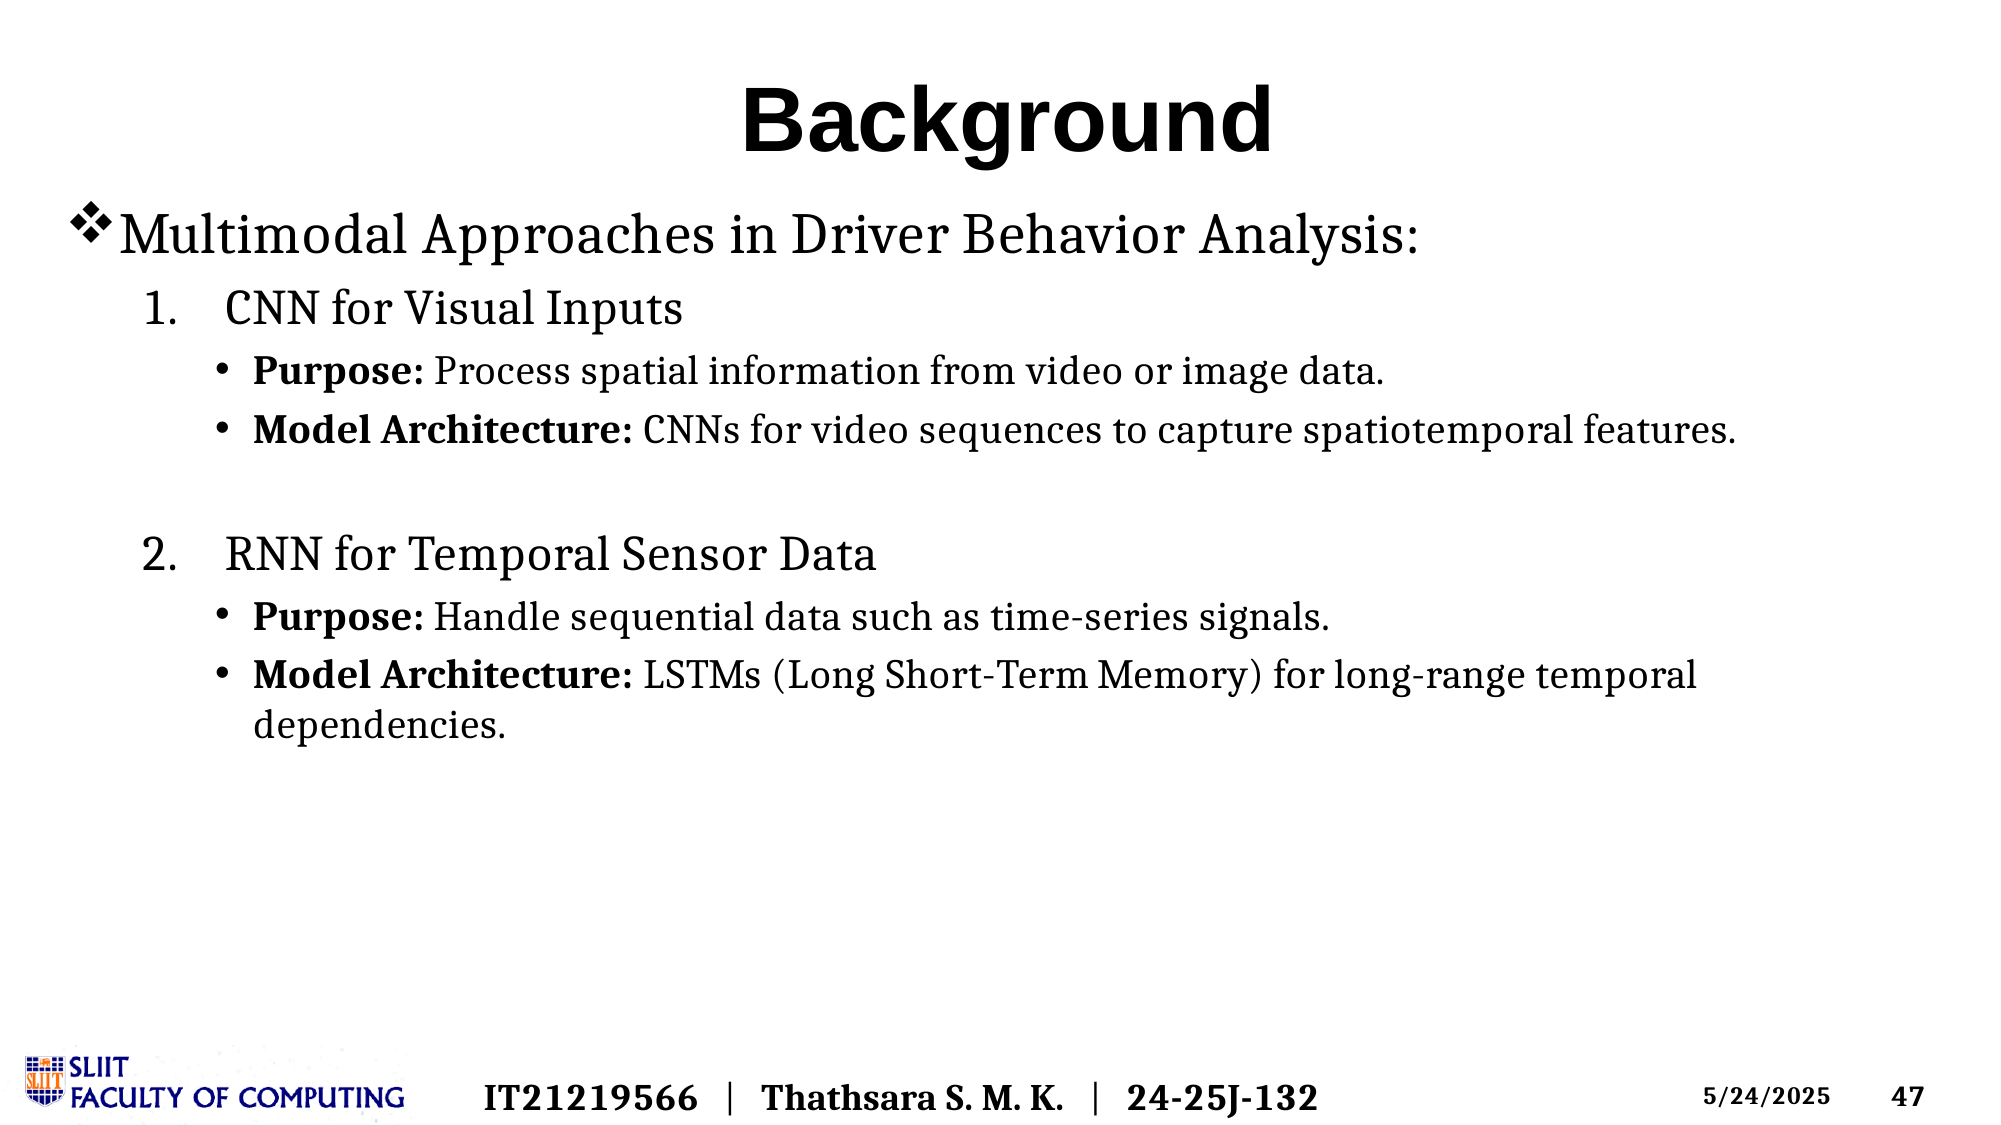

# Background
Multimodal Approaches in Driver Behavior Analysis:
CNN for Visual Inputs
Purpose: Process spatial information from video or image data.
Model Architecture: CNNs for video sequences to capture spatiotemporal features.

RNN for Temporal Sensor Data
Purpose: Handle sequential data such as time-series signals.
Model Architecture: LSTMs (Long Short-Term Memory) for long-range temporal dependencies.
IT21219566   |   Thathsara S. M. K.   |   24-25J-132